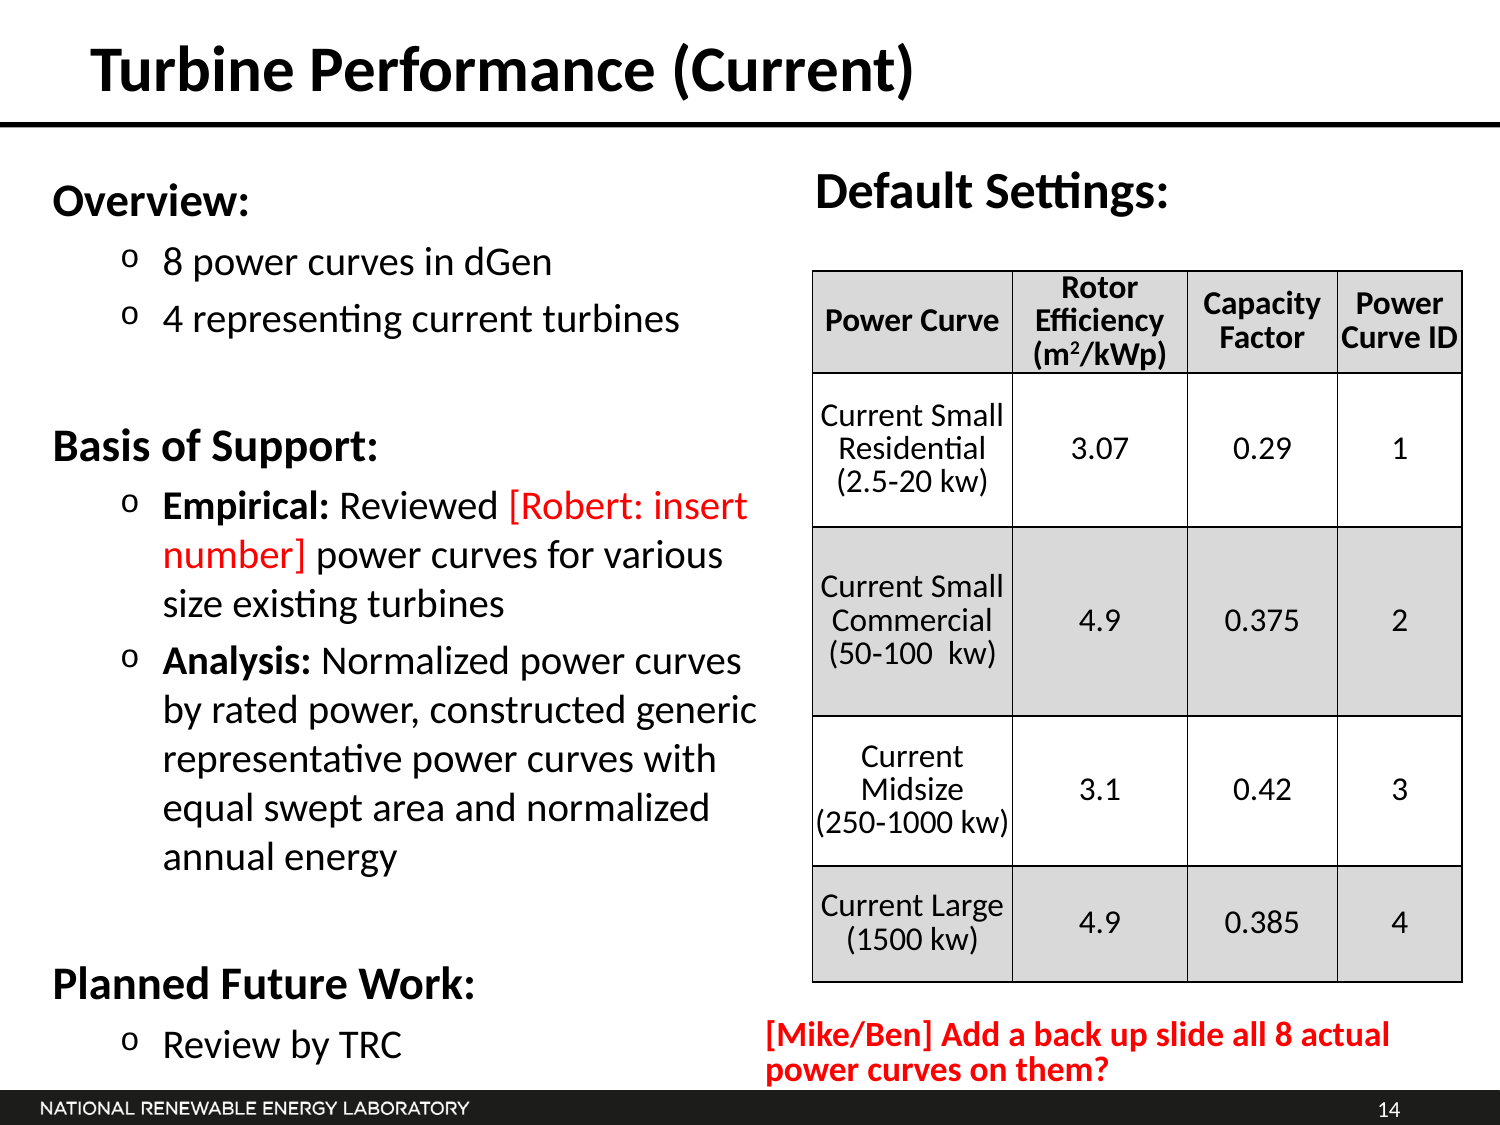

# Turbine Performance (Current)
Overview:
8 power curves in dGen
4 representing current turbines

Basis of Support:
Empirical: Reviewed [Robert: insert  number] power curves for various size existing turbines
Analysis: Normalized power curves by rated power, constructed generic representative power curves with equal swept area and normalized annual energy

Planned Future Work:
Review by TRC
Default Settings:
| Power Curve | Rotor Efficiency (m2/kWp) | Capacity Factor | Power Curve ID |
| --- | --- | --- | --- |
| Current Small Residential (2.5‑20 kw) | 3.07 | 0.29 | 1 |
| Current Small Commercial (50‑100  kw) | 4.9 | 0.375 | 2 |
| Current Midsize (250‑1000 kw) | 3.1 | 0.42 | 3 |
| Current Large (1500 kw) | 4.9 | 0.385 | 4 |
[Mike/Ben] Add a back up slide all 8 actual power curves on them?